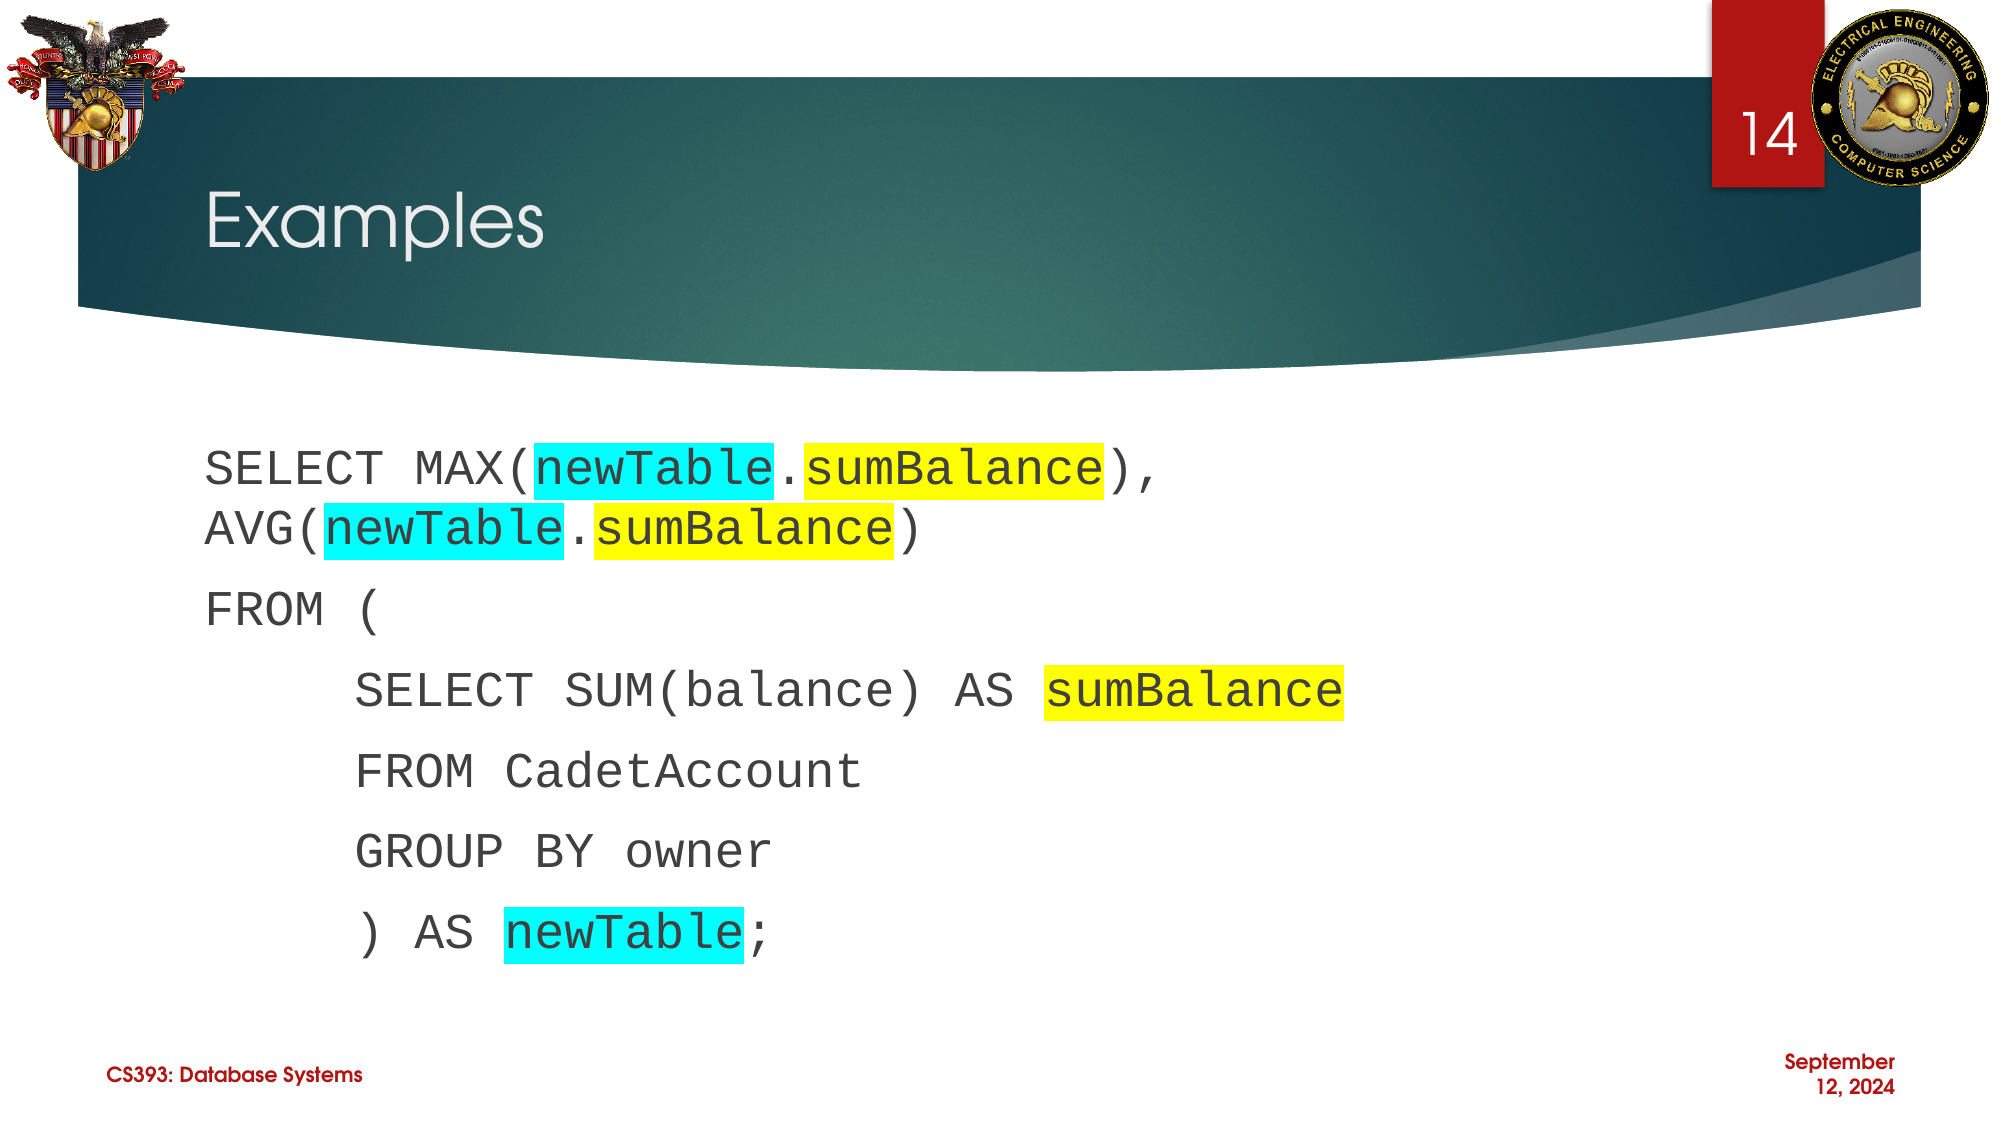

14
# Examples
SELECT MAX(newTable.sumBalance), AVG(newTable.sumBalance)
FROM (
	SELECT SUM(balance) AS sumBalance
	FROM CadetAccount
	GROUP BY owner
	) AS newTable;
CS393: Database Systems
September 12, 2024